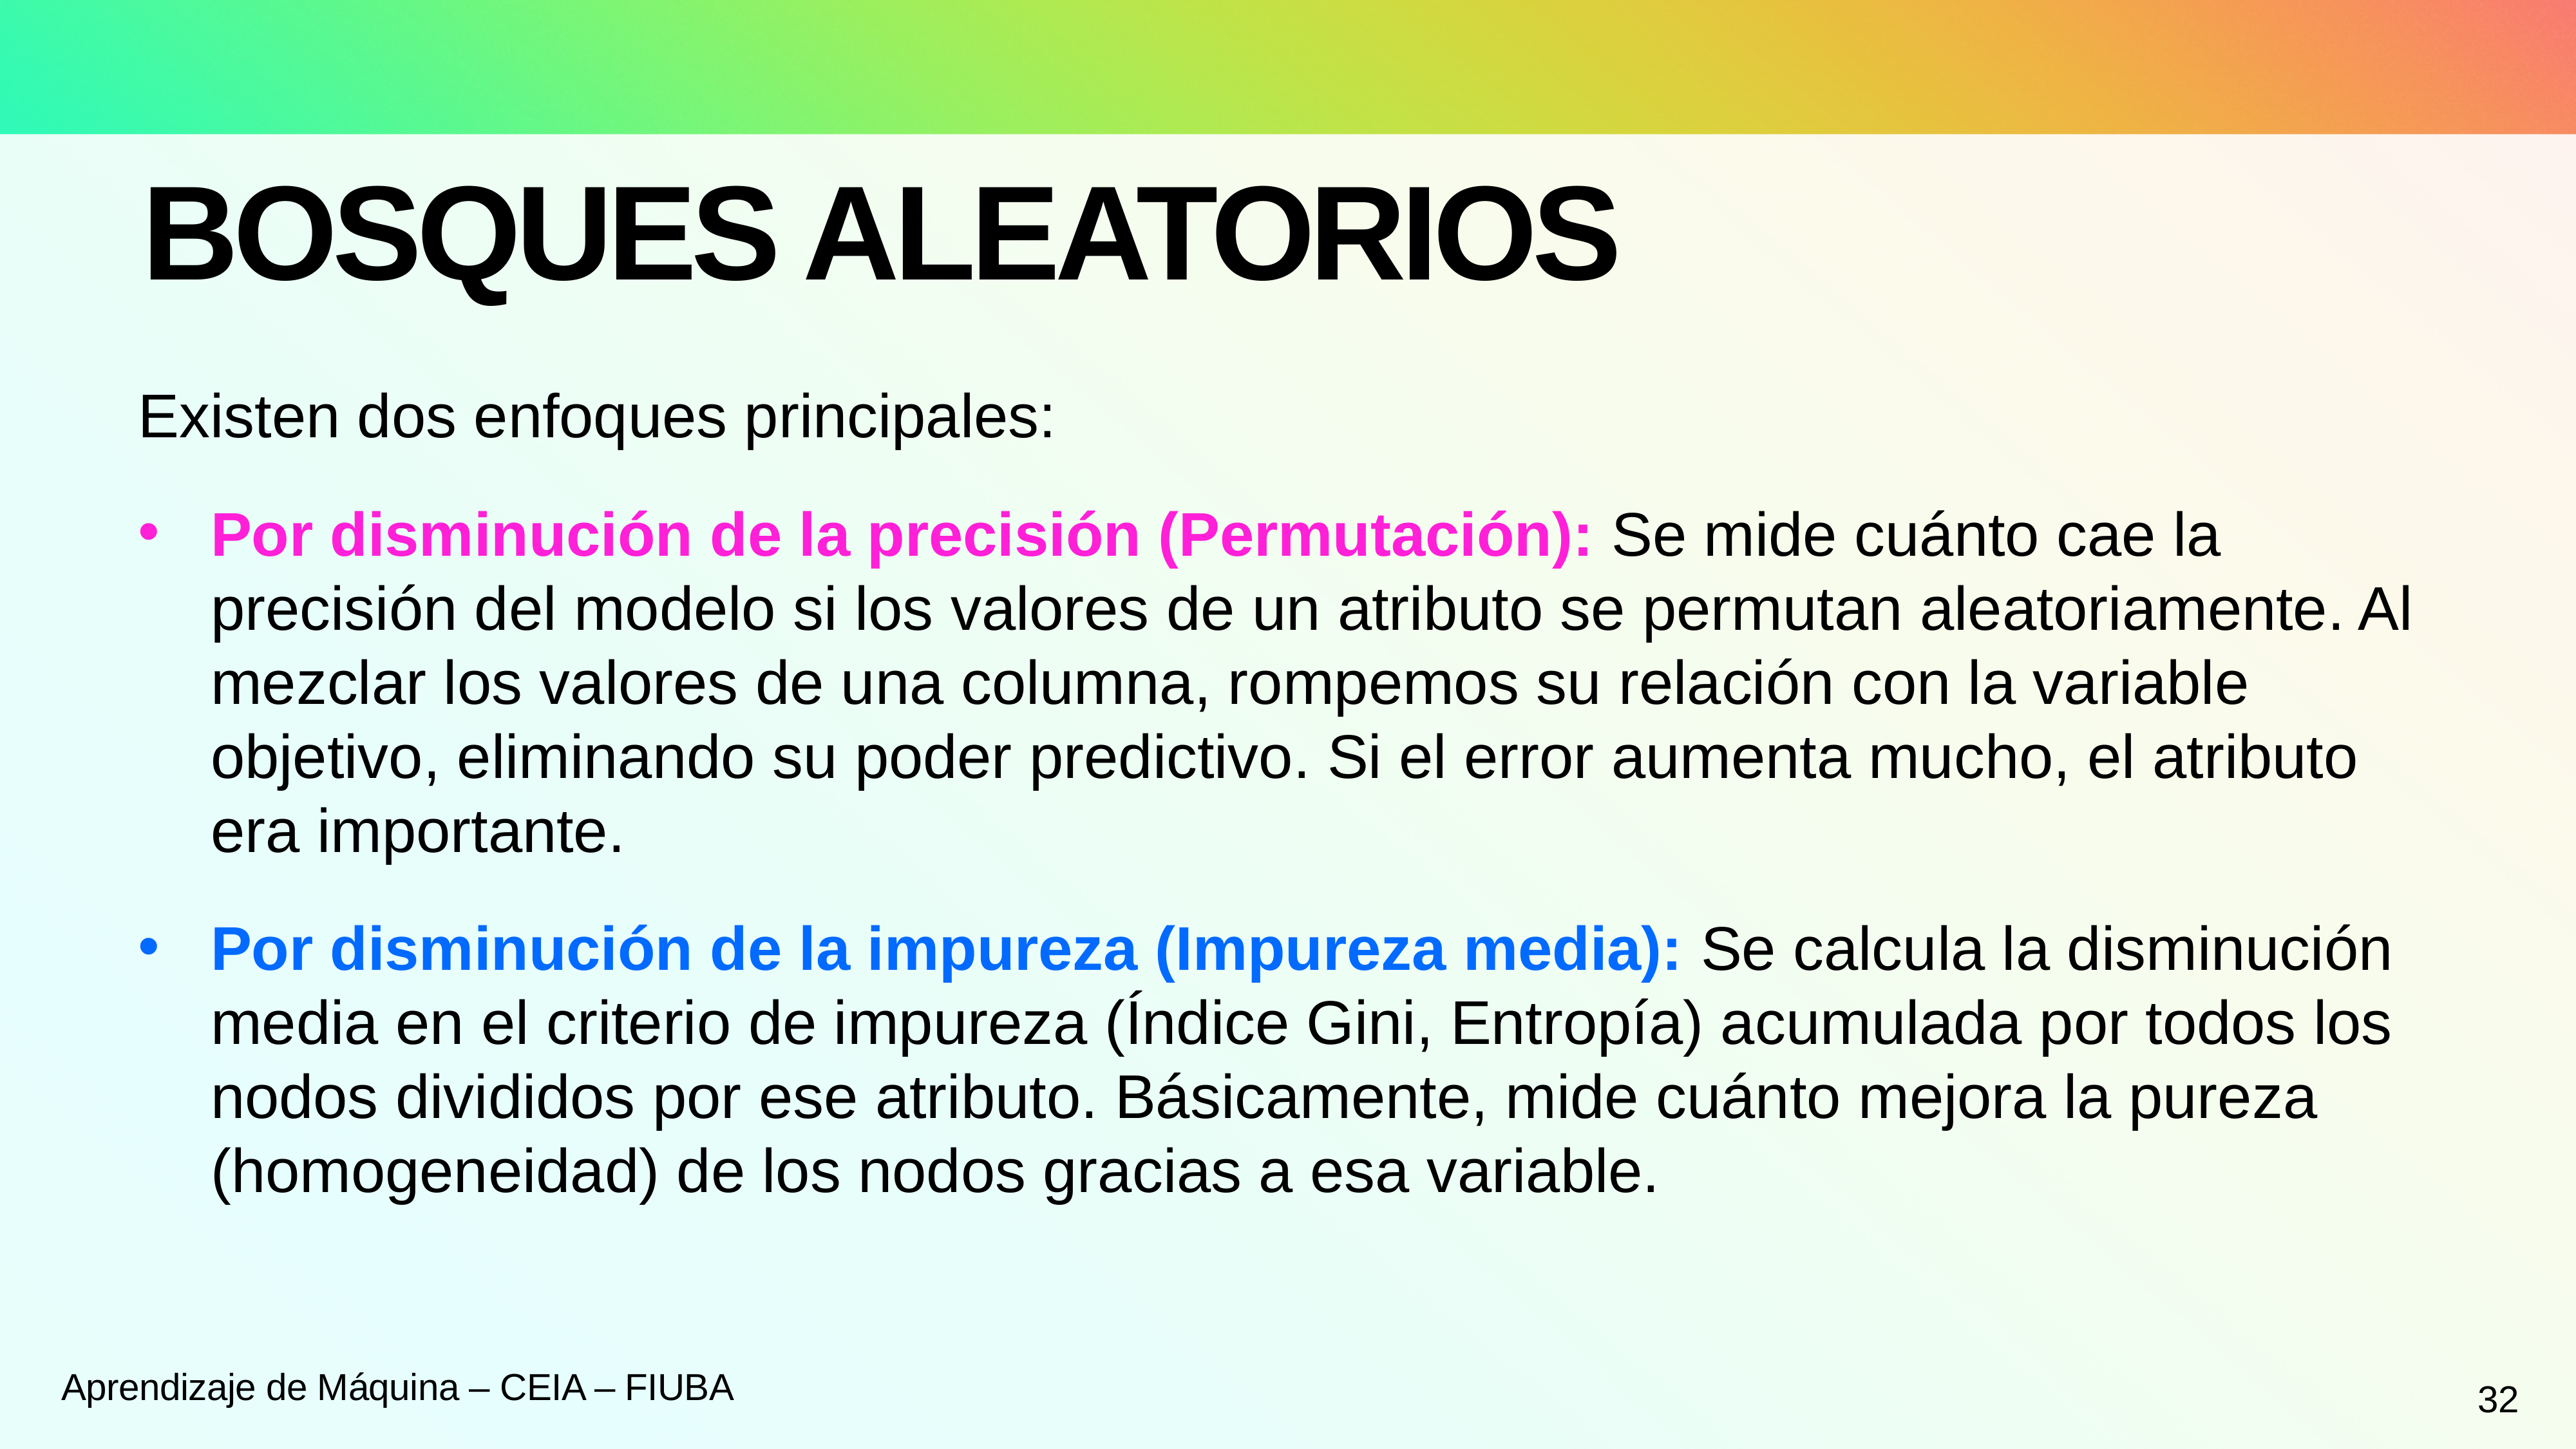

# Bosques aleatorios
Existen dos enfoques principales:
Por disminución de la precisión (Permutación): Se mide cuánto cae la precisión del modelo si los valores de un atributo se permutan aleatoriamente. Al mezclar los valores de una columna, rompemos su relación con la variable objetivo, eliminando su poder predictivo. Si el error aumenta mucho, el atributo era importante.
Por disminución de la impureza (Impureza media): Se calcula la disminución media en el criterio de impureza (Índice Gini, Entropía) acumulada por todos los nodos divididos por ese atributo. Básicamente, mide cuánto mejora la pureza (homogeneidad) de los nodos gracias a esa variable.
Aprendizaje de Máquina – CEIA – FIUBA
32